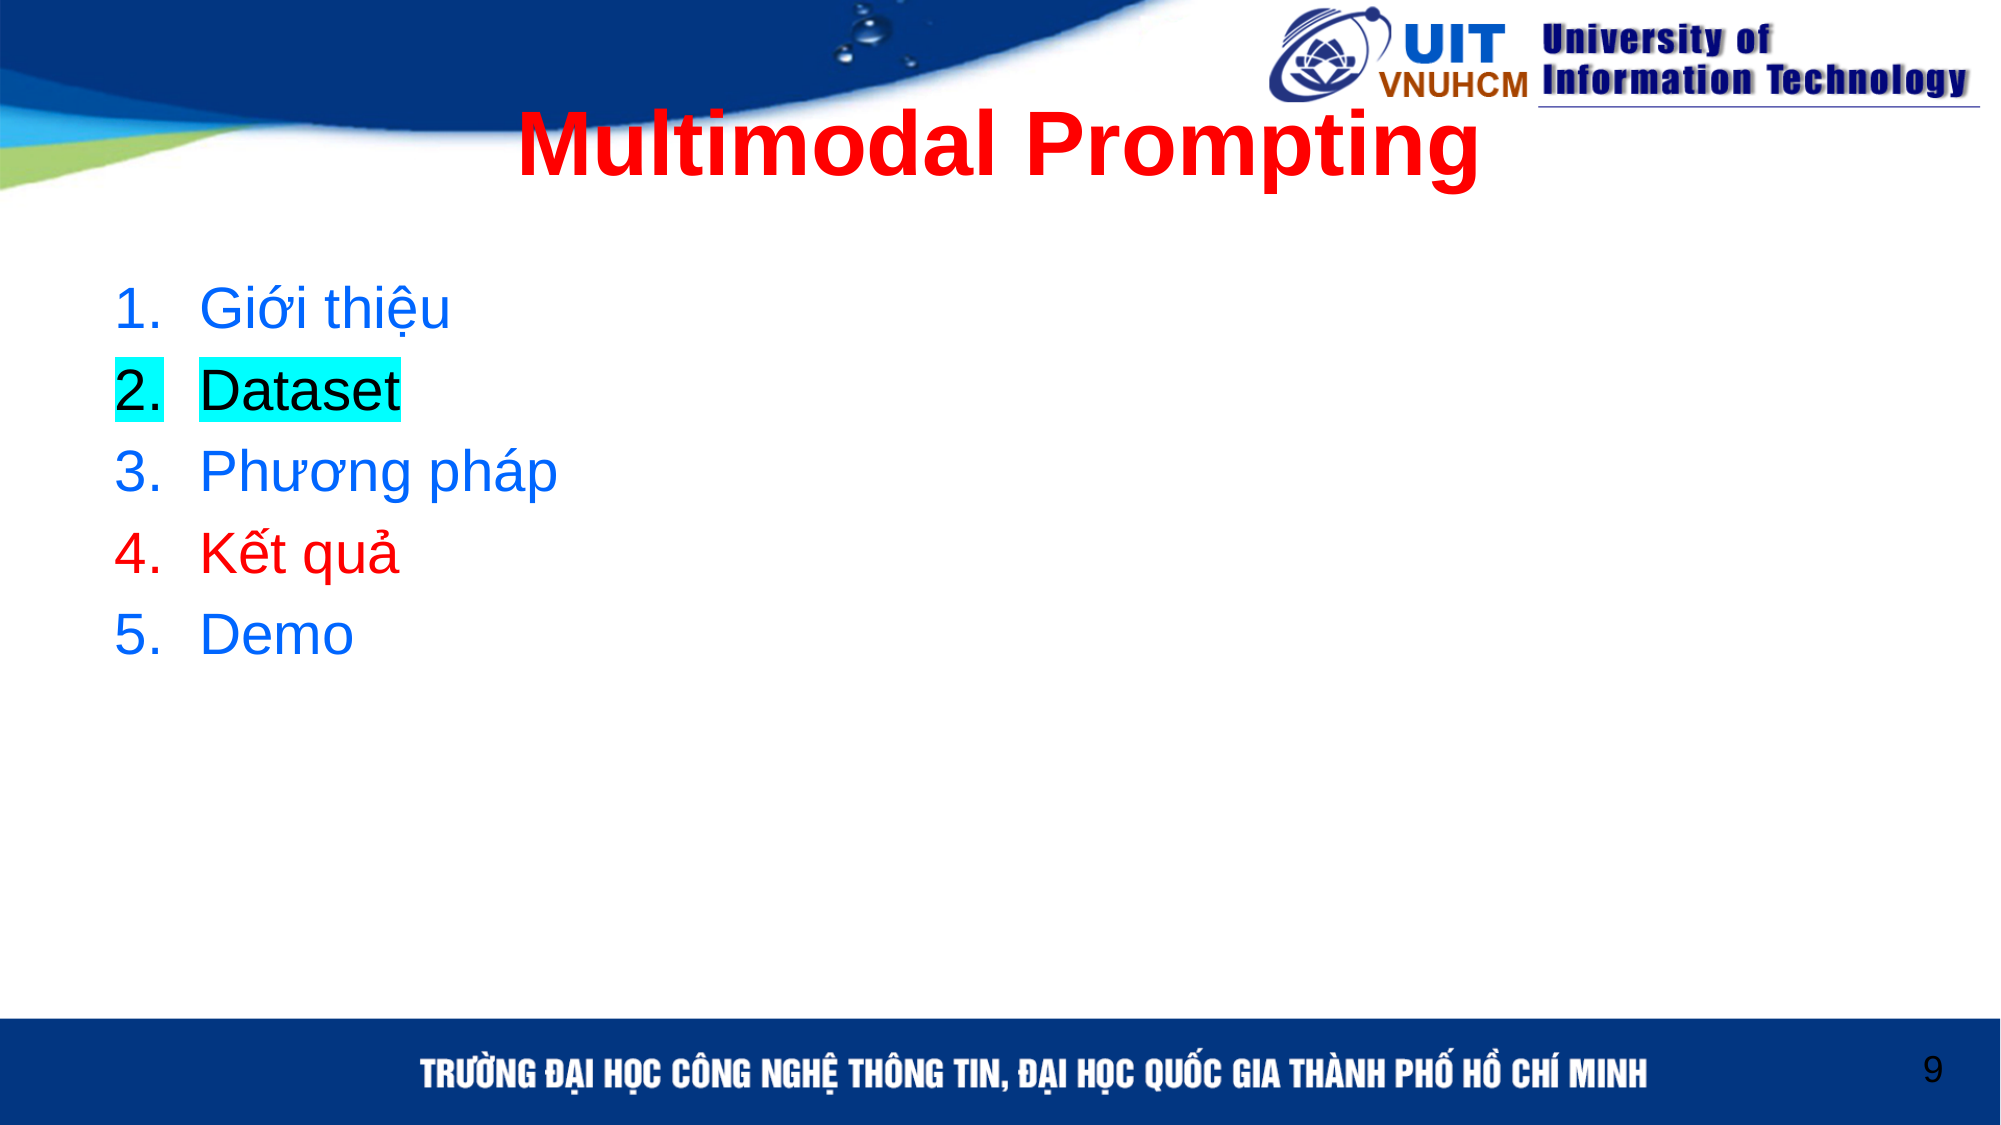

# Multimodal Prompting
Giới thiệu
Dataset
Phương pháp
Kết quả
Demo